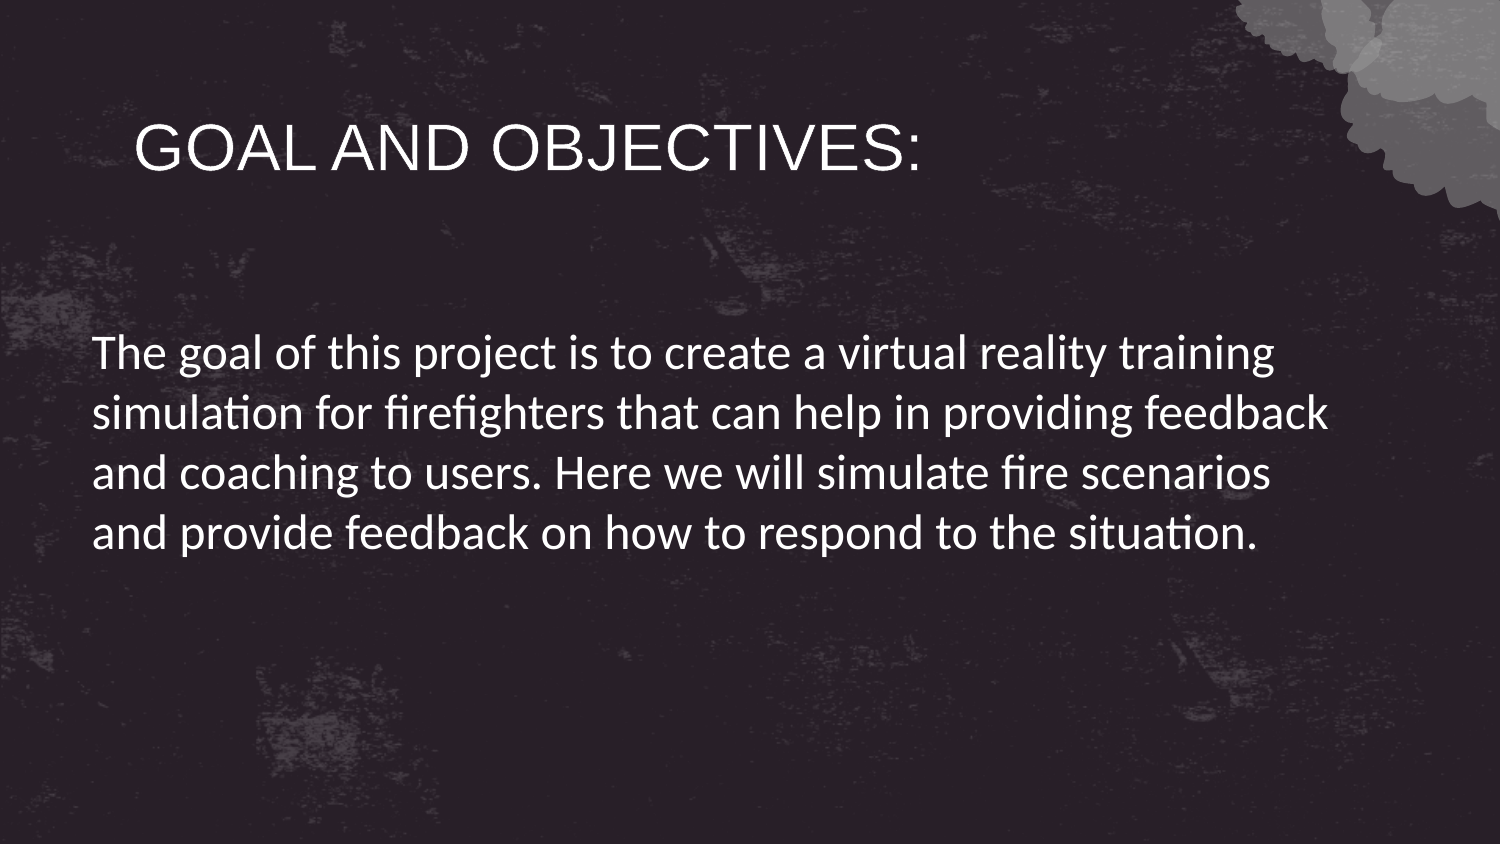

# GOAL AND OBJECTIVES:
The goal of this project is to create a virtual reality training simulation for firefighters that can help in providing feedback and coaching to users. Here we will simulate fire scenarios and provide feedback on how to respond to the situation.